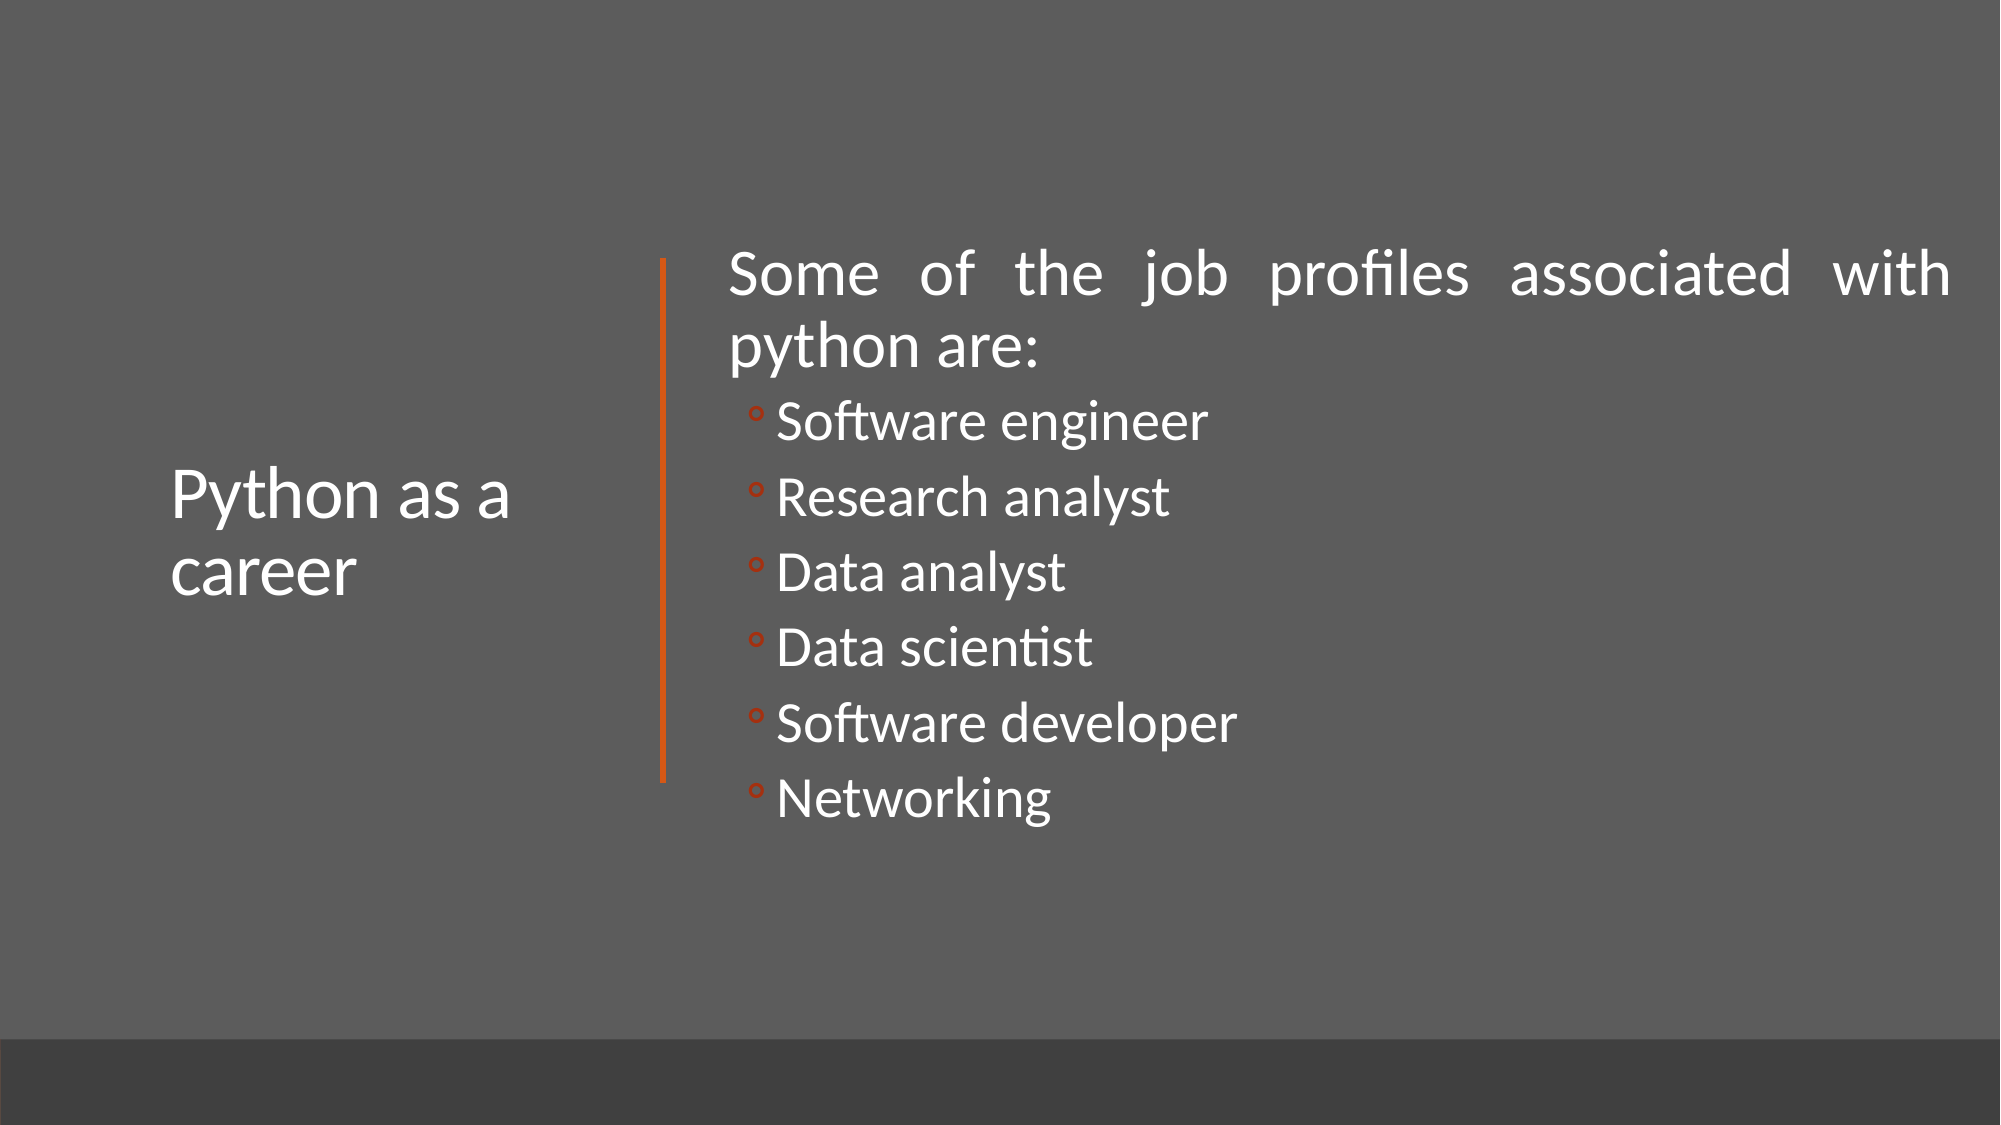

# Python as a career
Some of the job profiles associated with python are:
Software engineer
Research analyst
Data analyst
Data scientist
Software developer
Networking